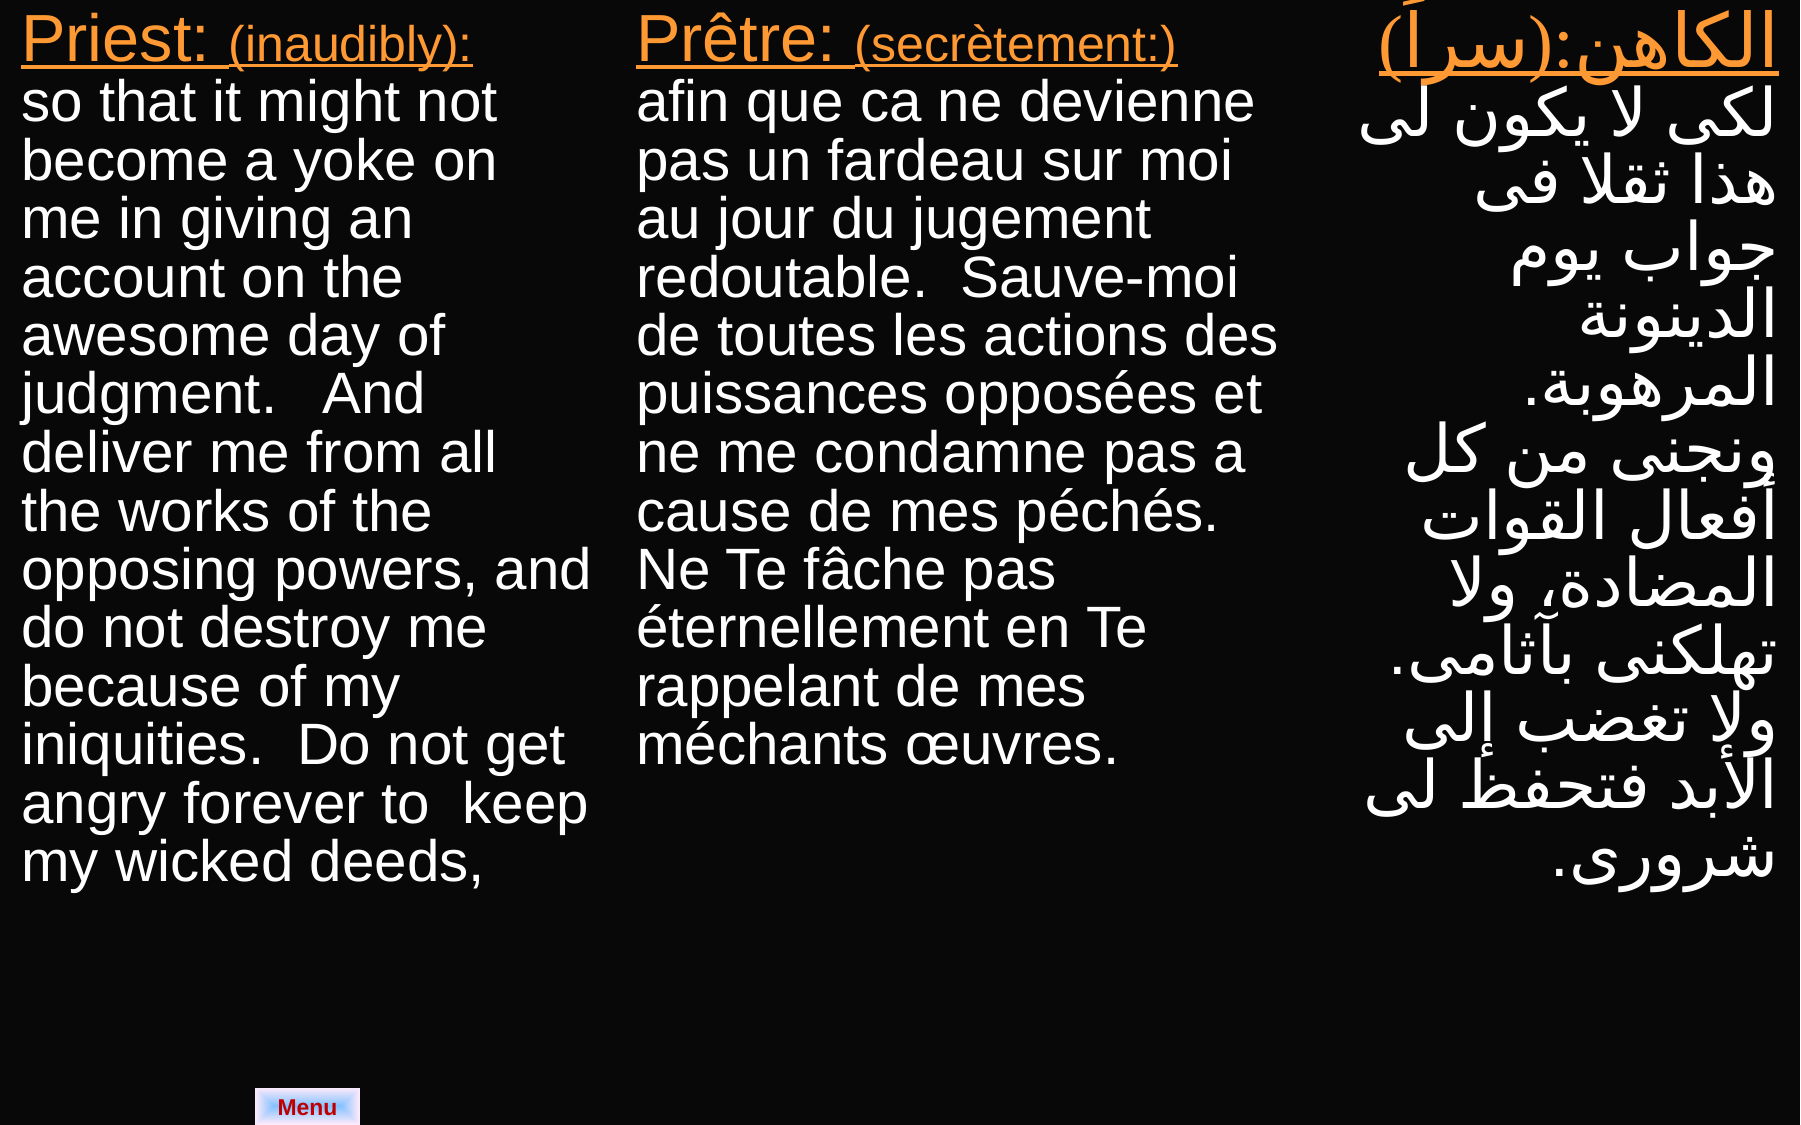

| Priest: (inaudibly): so that it might not become a yoke on me in giving an account on the awesome day of judgment. And deliver me from all the works of the opposing powers, and do not destroy me because of my iniquities. Do not get angry forever to keep my wicked deeds, | Prêtre: (secrètement:) afin que ca ne devienne pas un fardeau sur moi au jour du jugement redoutable. Sauve-moi de toutes les actions des puissances opposées et ne me condamne pas a cause de mes péchés. Ne Te fâche pas éternellement en Te rappelant de mes méchants œuvres. | الكاهن:(سراً) لكى لا يكون لى هذا ثقلا فى جواب يوم الدينونة المرهوبة. ونجنى من كل أفعال القوات المضادة، ولا تهلكنى بآثامى. ولا تغضب إلى الأبد فتحفظ لى شرورى. |
| --- | --- | --- |

Menu